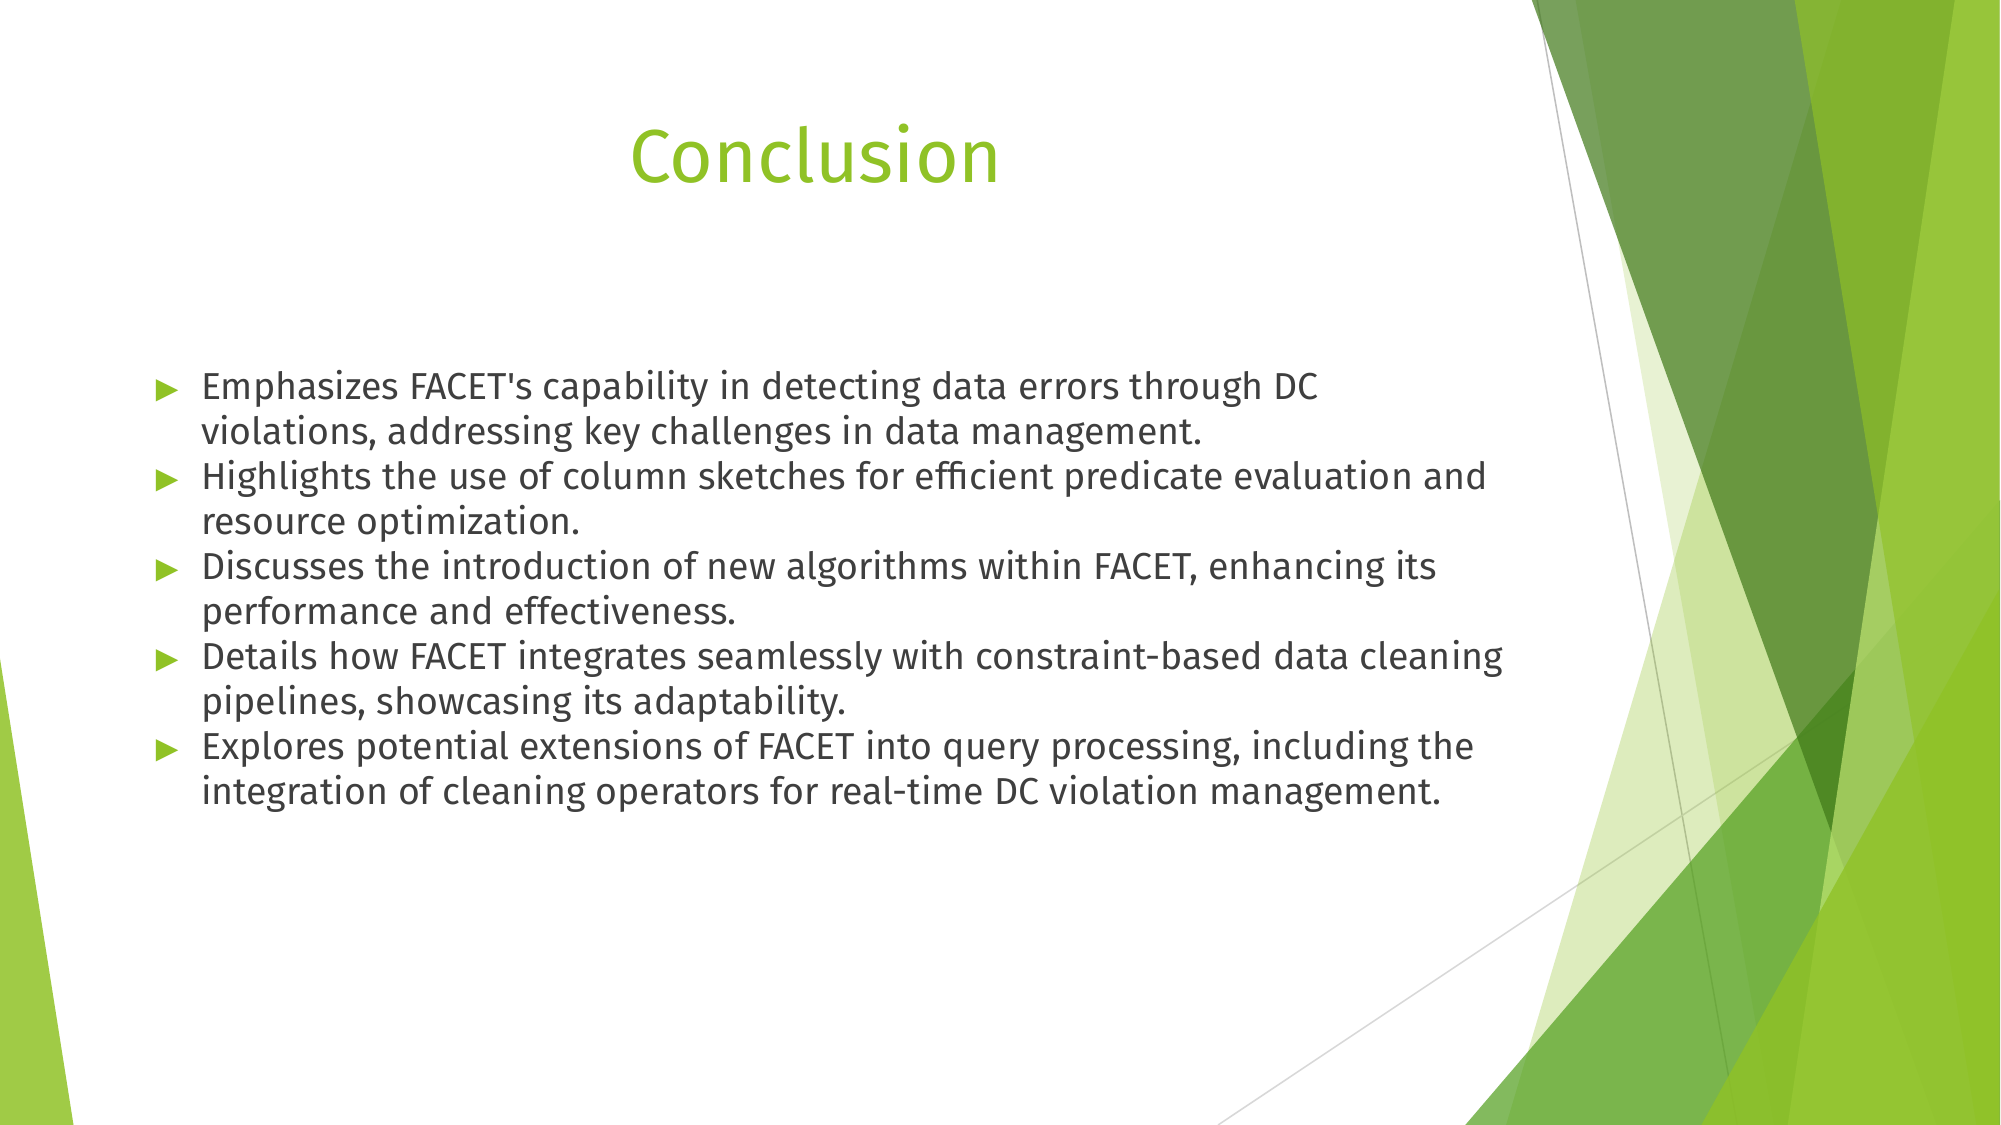

# Conclusion
Emphasizes FACET's capability in detecting data errors through DC violations, addressing key challenges in data management.
Highlights the use of column sketches for efficient predicate evaluation and resource optimization.
Discusses the introduction of new algorithms within FACET, enhancing its performance and effectiveness.
Details how FACET integrates seamlessly with constraint-based data cleaning pipelines, showcasing its adaptability.
Explores potential extensions of FACET into query processing, including the integration of cleaning operators for real-time DC violation management.